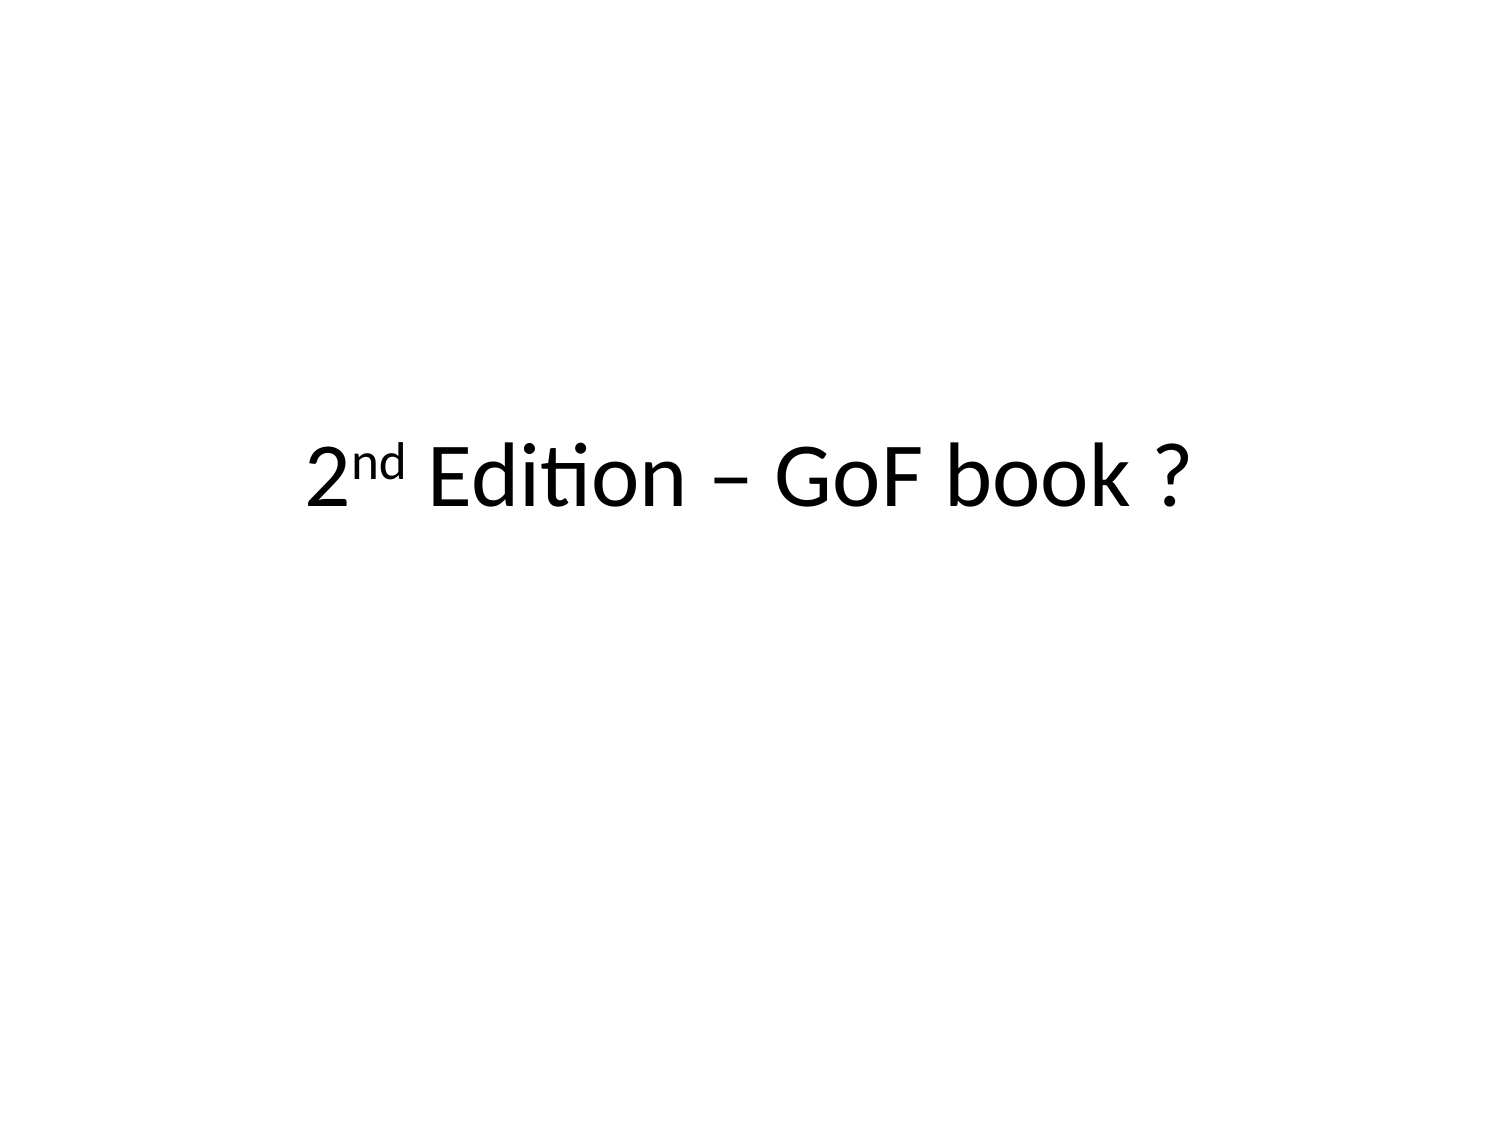

# 2nd Edition – GoF book ?